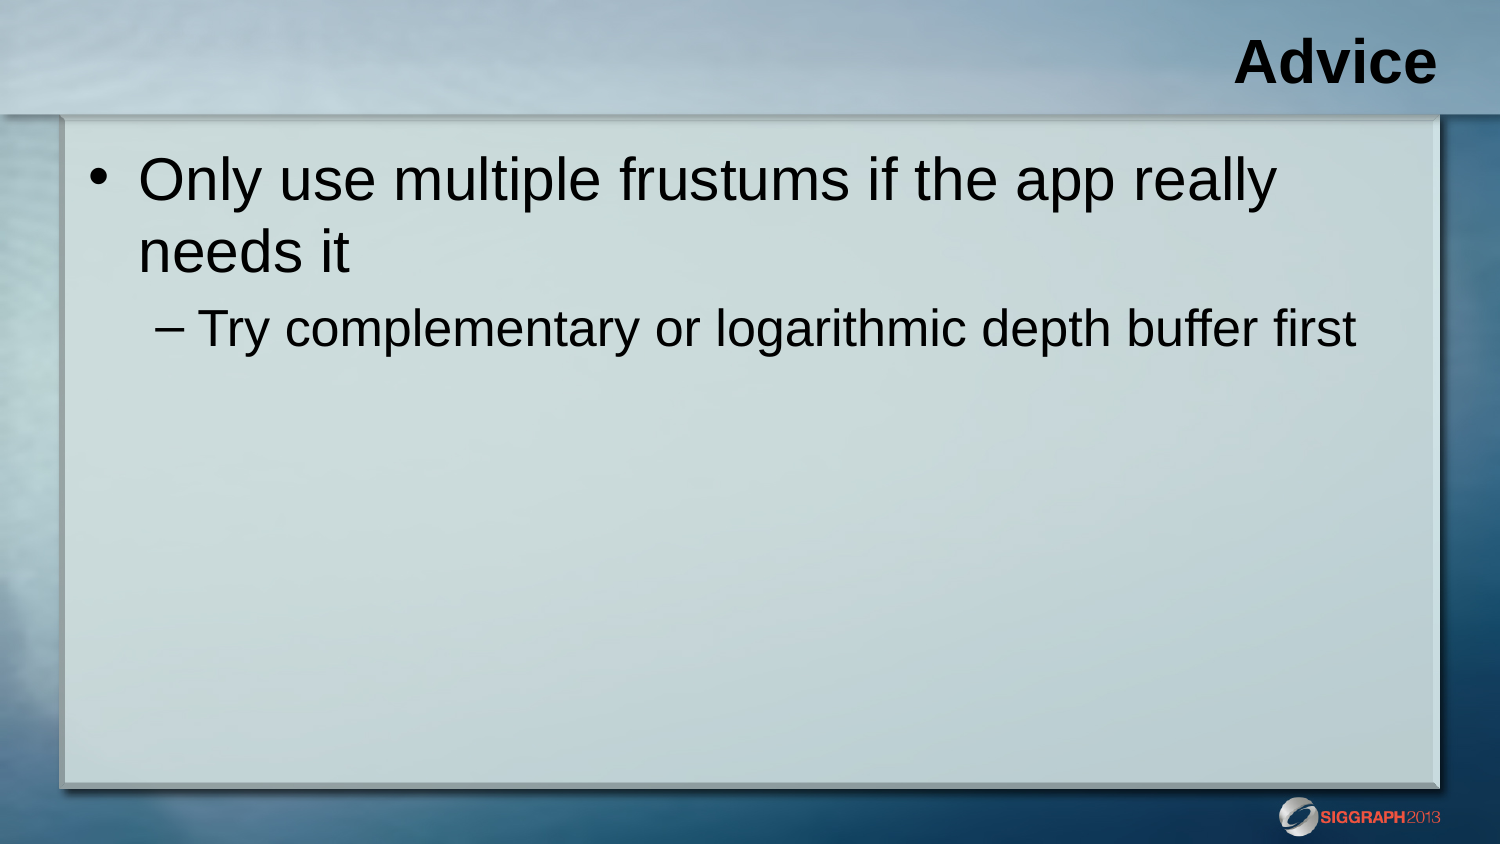

# Advice
Only use multiple frustums if the app really needs it
Try complementary or logarithmic depth buffer first